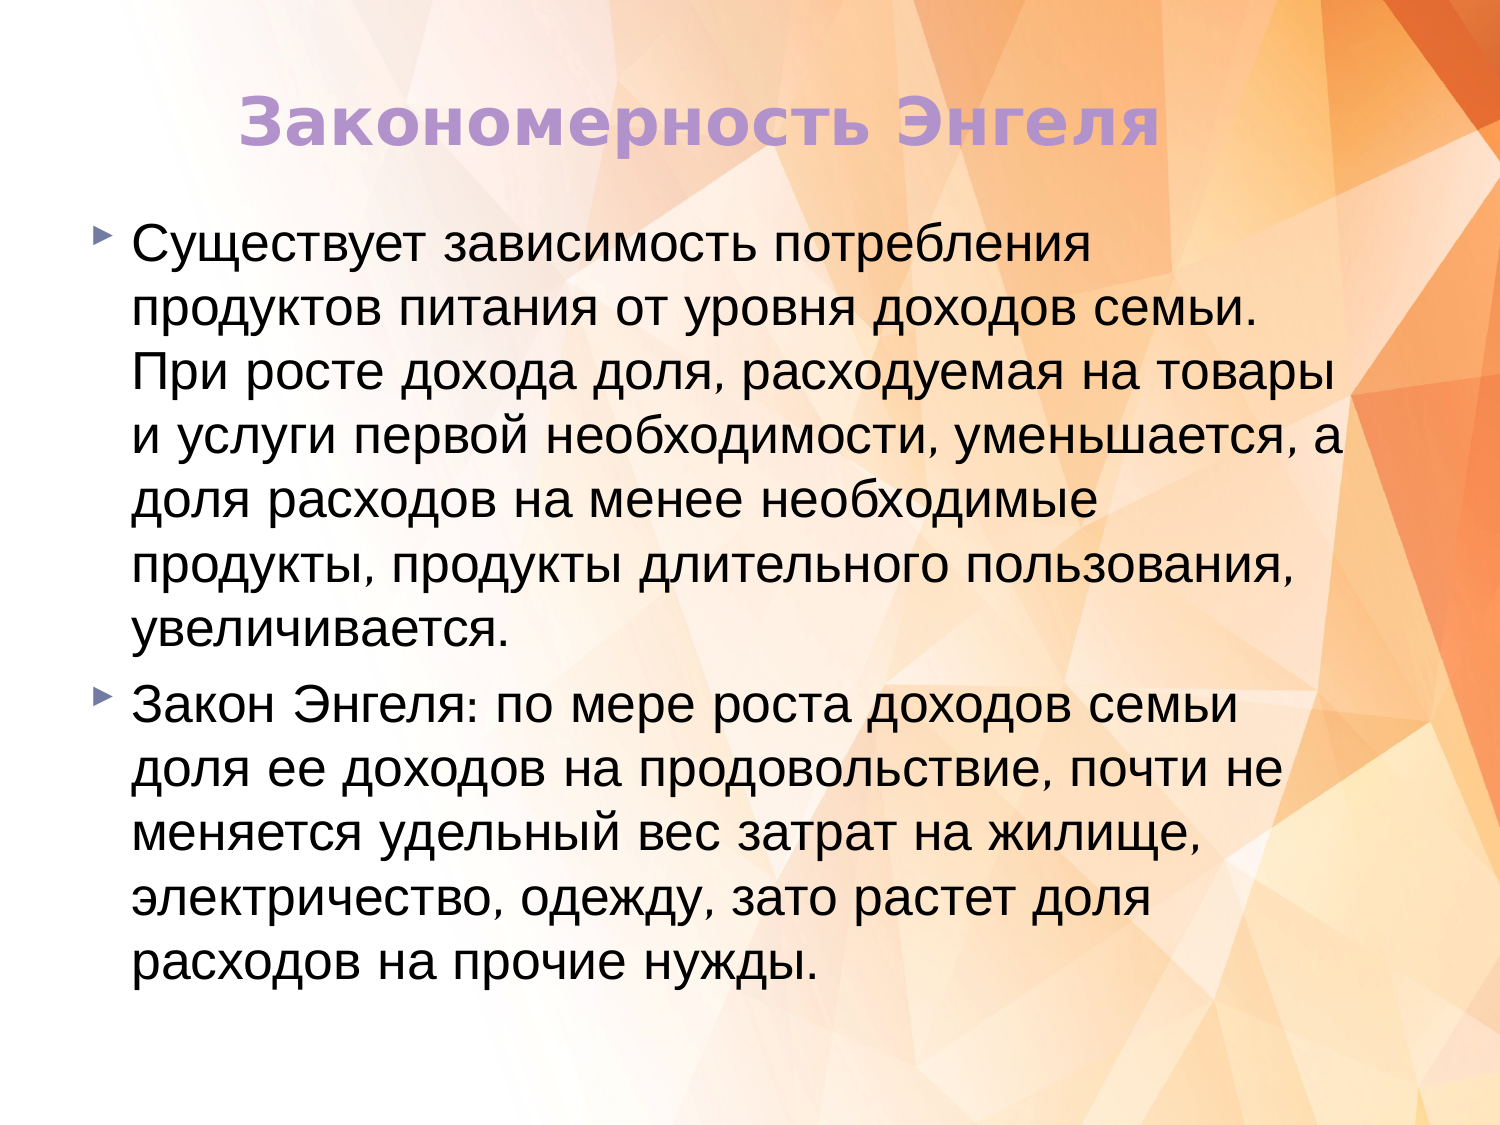

# Закономерность Энгеля
Существует зависимость потребления продуктов питания от уровня доходов семьи. При росте дохода доля, расходуемая на товары и услуги первой необходимости, уменьшается, а доля расходов на менее необходимые продукты, продукты длительного пользования, увеличивается.
Закон Энгеля: по мере роста доходов семьи доля ее доходов на продовольствие, почти не меняется удельный вес затрат на жилище, электричество, одежду, зато растет доля расходов на прочие нужды.